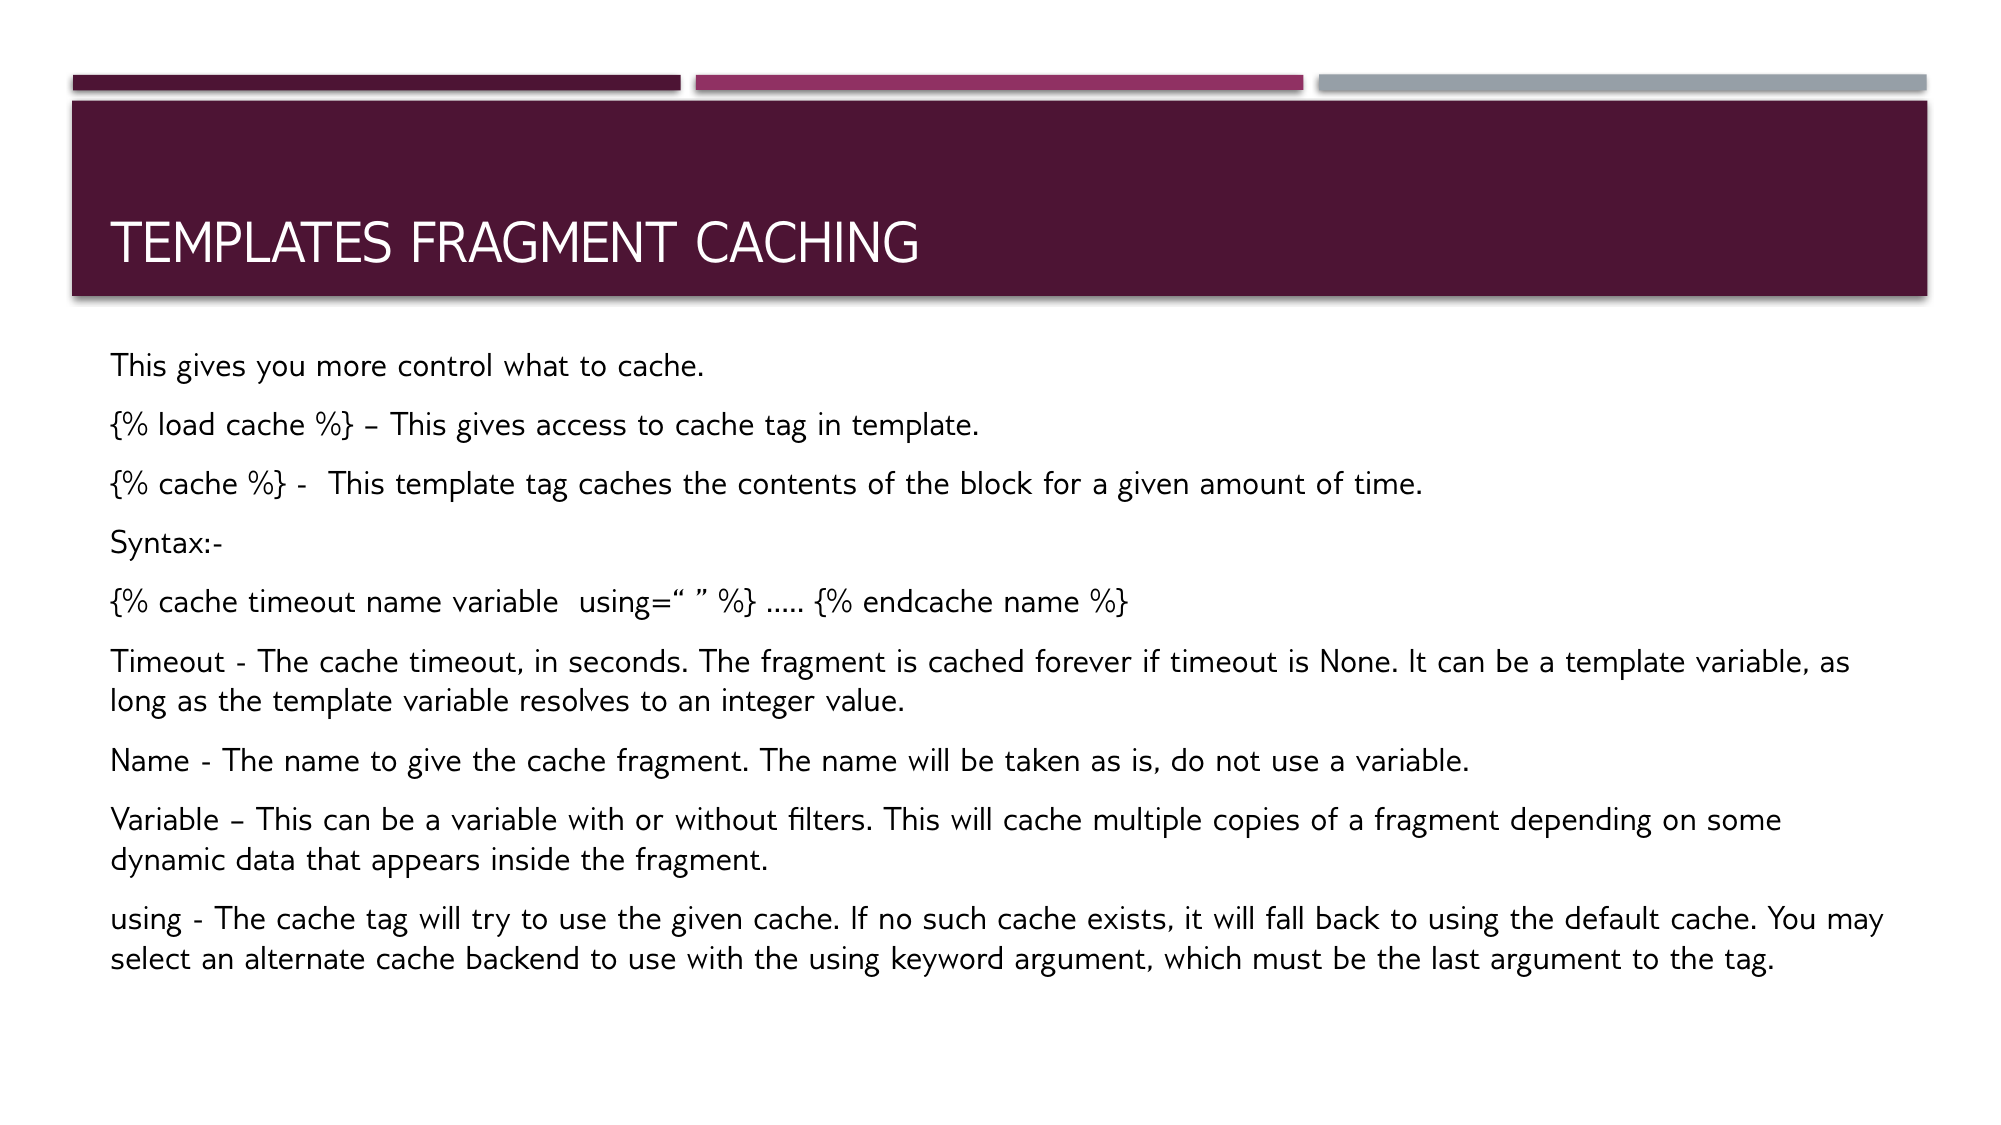

# Templates fragment caching
This gives you more control what to cache.
{% load cache %} – This gives access to cache tag in template.
{% cache %} -  This template tag caches the contents of the block for a given amount of time.
Syntax:-
{% cache timeout name variable  using=“ ” %} ….. {% endcache name %}
Timeout - The cache timeout, in seconds. The fragment is cached forever if timeout is None. It can be a template variable, as long as the template variable resolves to an integer value.
Name - The name to give the cache fragment. The name will be taken as is, do not use a variable.
Variable – This can be a variable with or without filters. This will cache multiple copies of a fragment depending on some dynamic data that appears inside the fragment.
using - The cache tag will try to use the given cache. If no such cache exists, it will fall back to using the default cache. You may select an alternate cache backend to use with the using keyword argument, which must be the last argument to the tag.